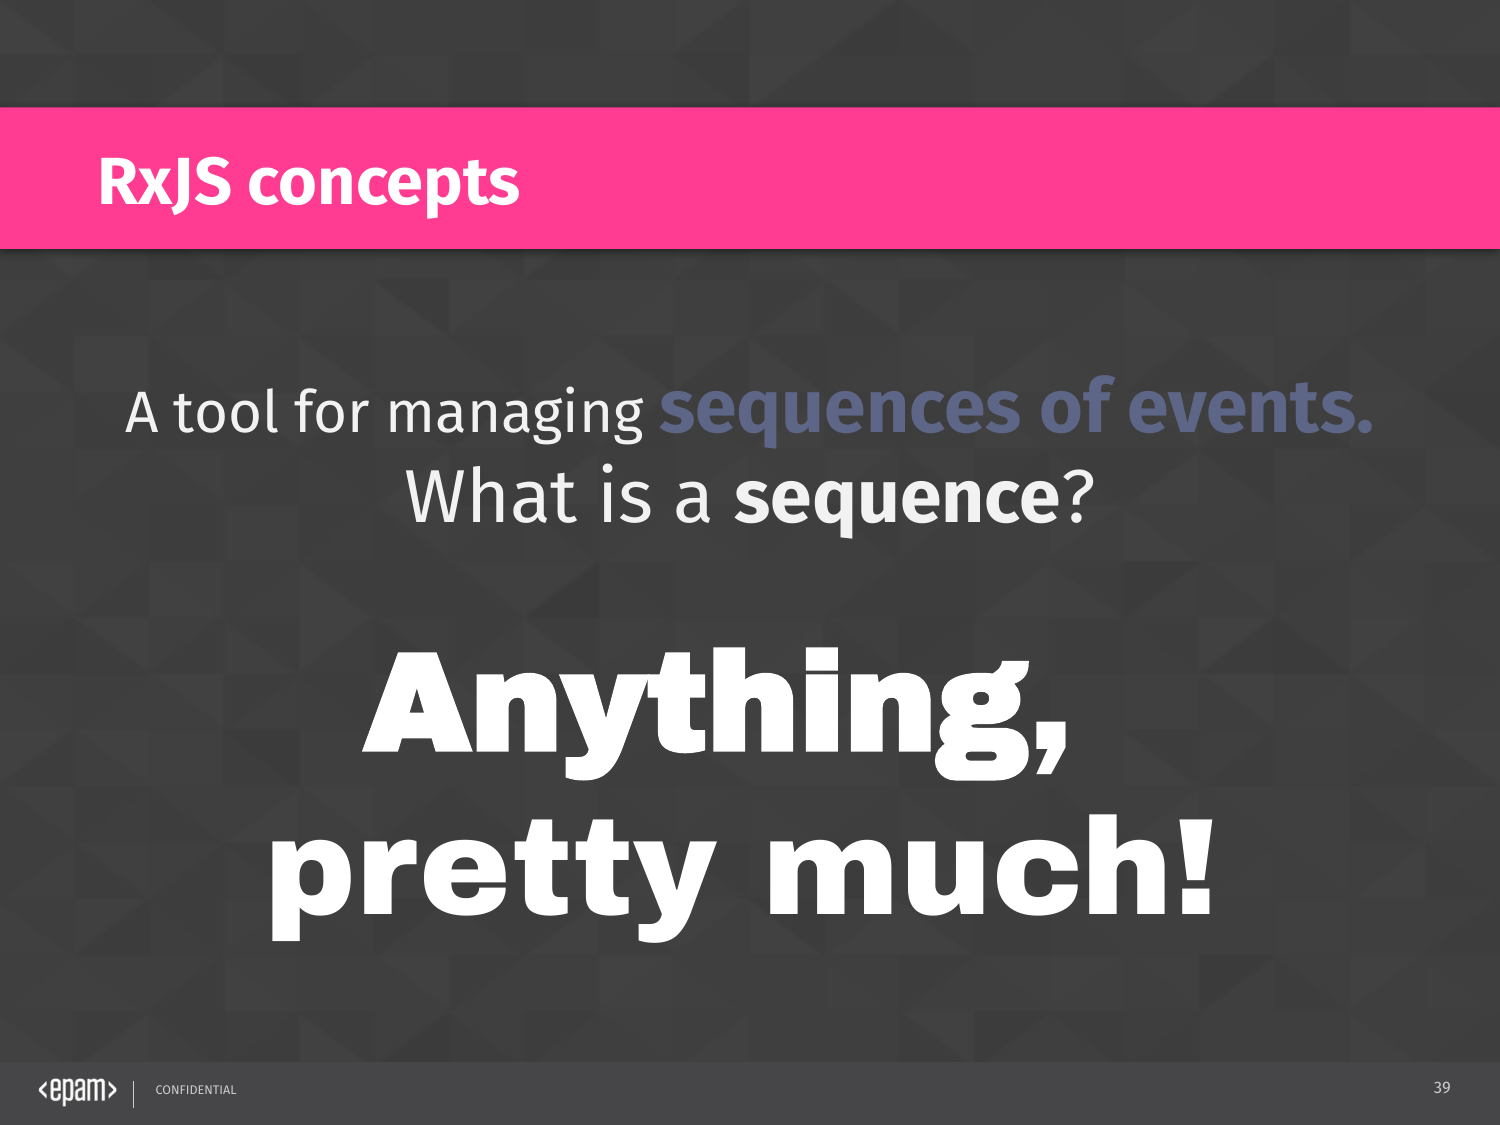

# RxJS concepts
A tool for managing sequences of events.
What is a sequence?
Anything,
pretty much!